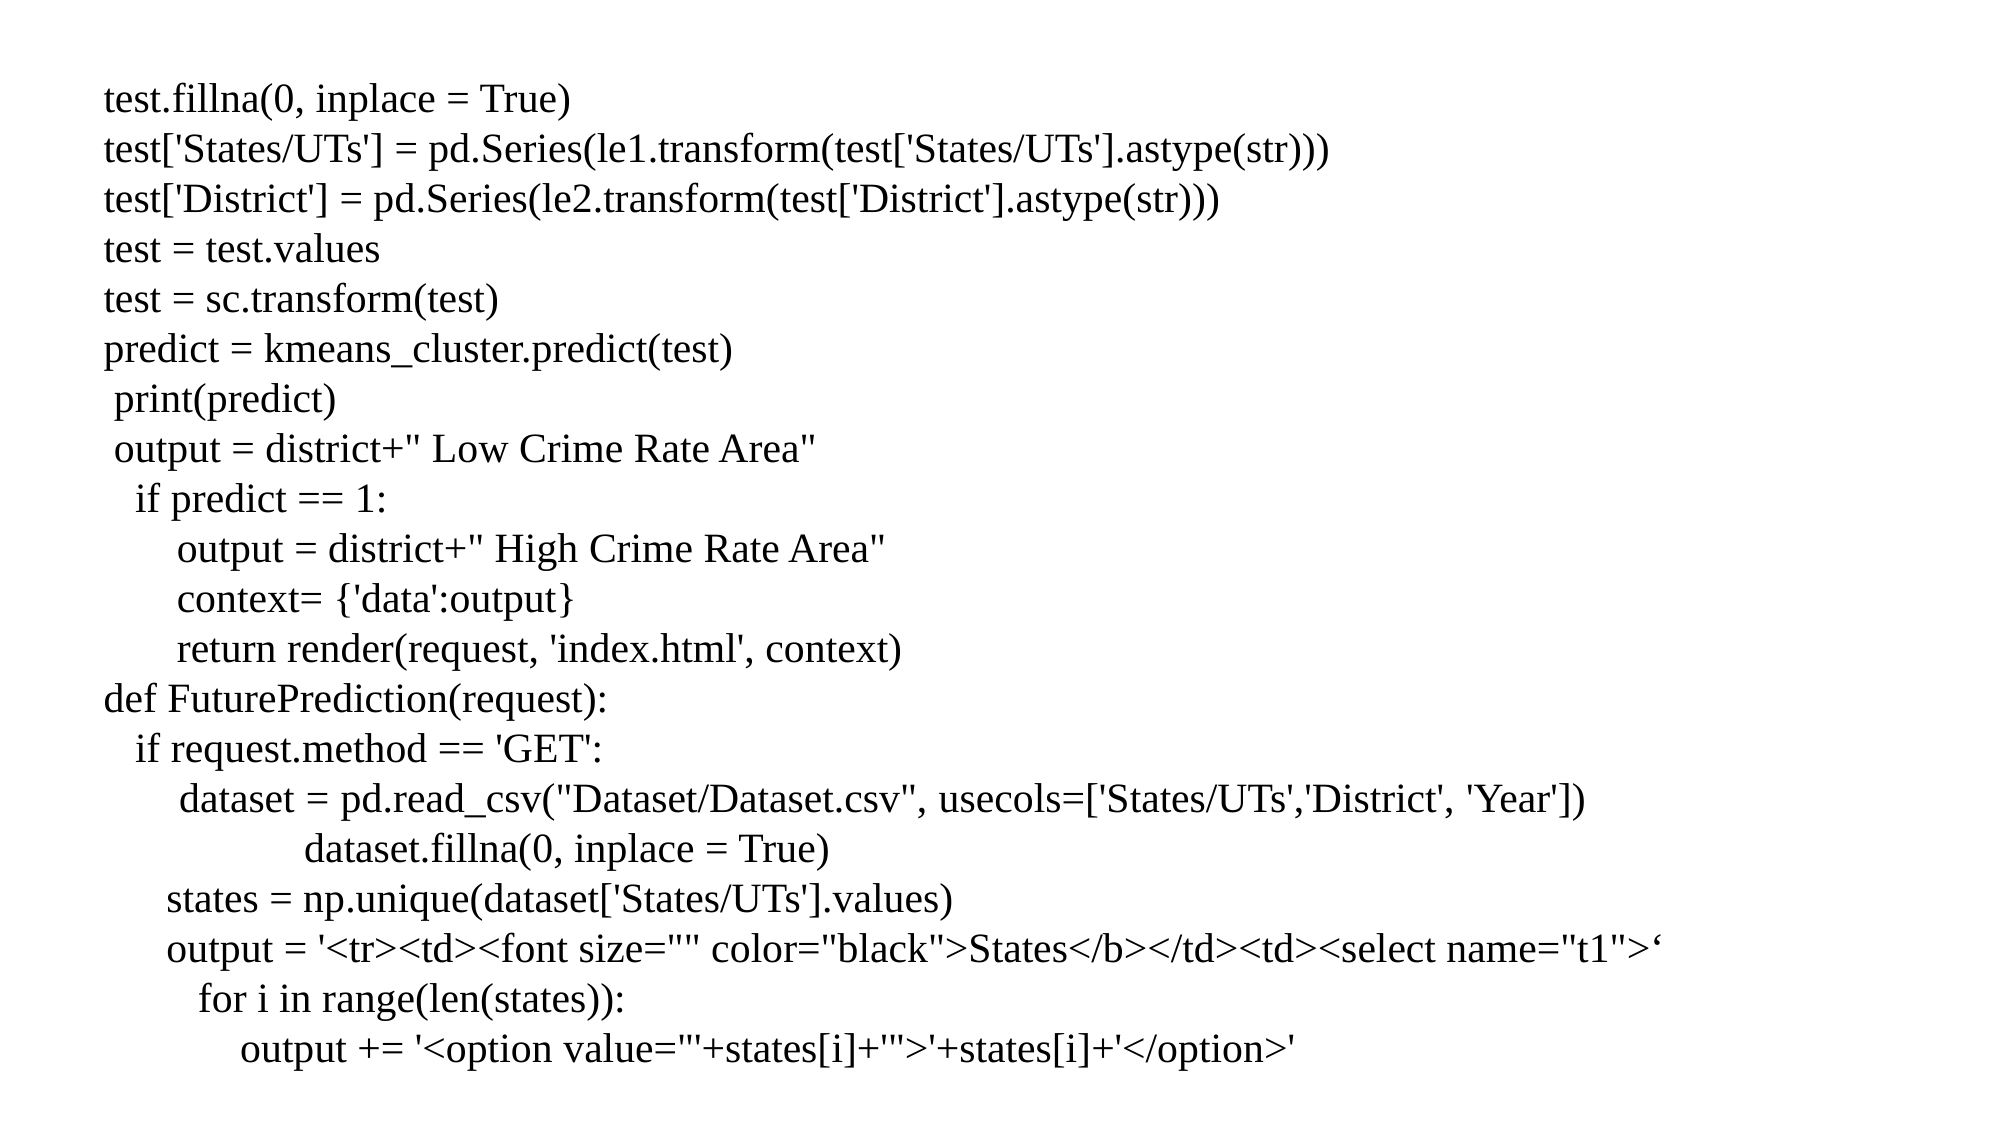

test.fillna(0, inplace = True)
 test['States/UTs'] = pd.Series(le1.transform(test['States/UTs'].astype(str)))
 test['District'] = pd.Series(le2.transform(test['District'].astype(str)))
 test = test.values
 test = sc.transform(test)
 predict = kmeans_cluster.predict(test)
  print(predict)
  output = district+" Low Crime Rate Area"
    if predict == 1:
        output = district+" High Crime Rate Area"
        context= {'data':output}
        return render(request, 'index.html', context)
 def FuturePrediction(request):
    if request.method == 'GET':
 dataset = pd.read_csv("Dataset/Dataset.csv", usecols=['States/UTs','District', 'Year'])                       dataset.fillna(0, inplace = True)
       states = np.unique(dataset['States/UTs'].values)
       output = '<tr><td><font size="" color="black">States</b></td><td><select name="t1">‘
          for i in range(len(states)):
              output += '<option value="'+states[i]+'">'+states[i]+'</option>'